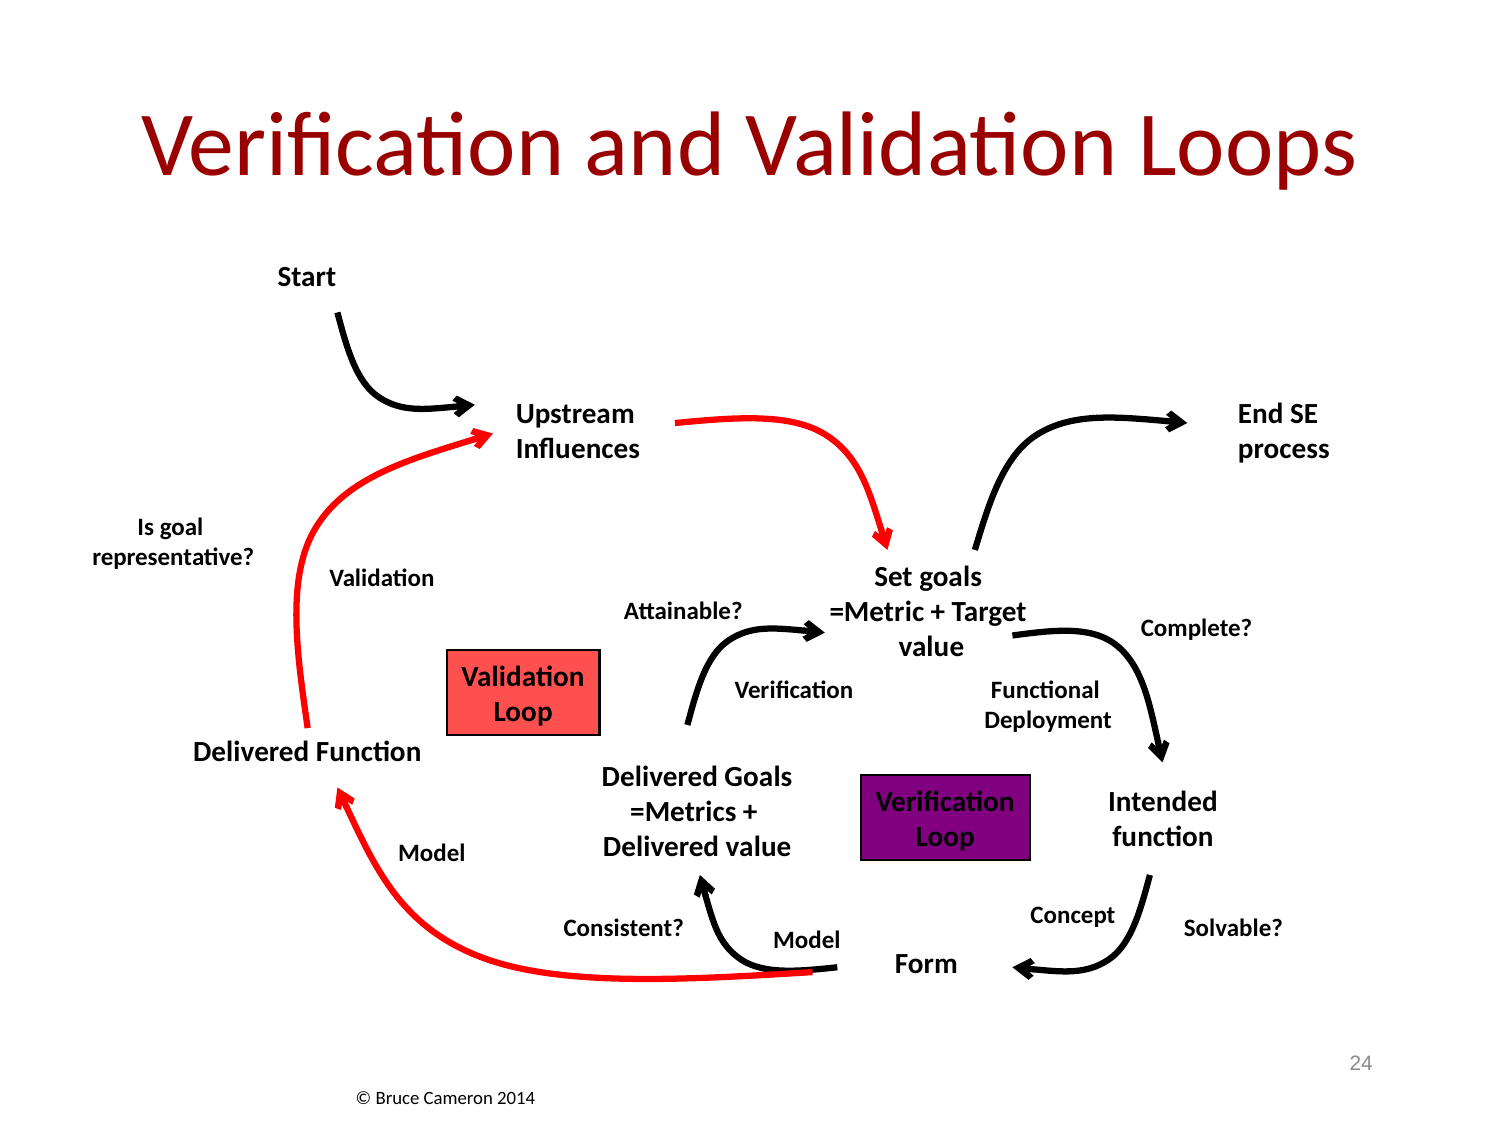

# Verification and Validation Loops
Start

Upstream
Influences
End SE process

Is goal
representative?
Set goals
=Metric + Target
value
Validation
Attainable?
Complete?

Validation
Loop
Verification
Functional
Deployment
Delivered Function
Delivered Goals
=Metrics +
Delivered value
Intended
function
Verification
Loop

Model

Concept
Consistent?
Solvable?
Model
Form
24